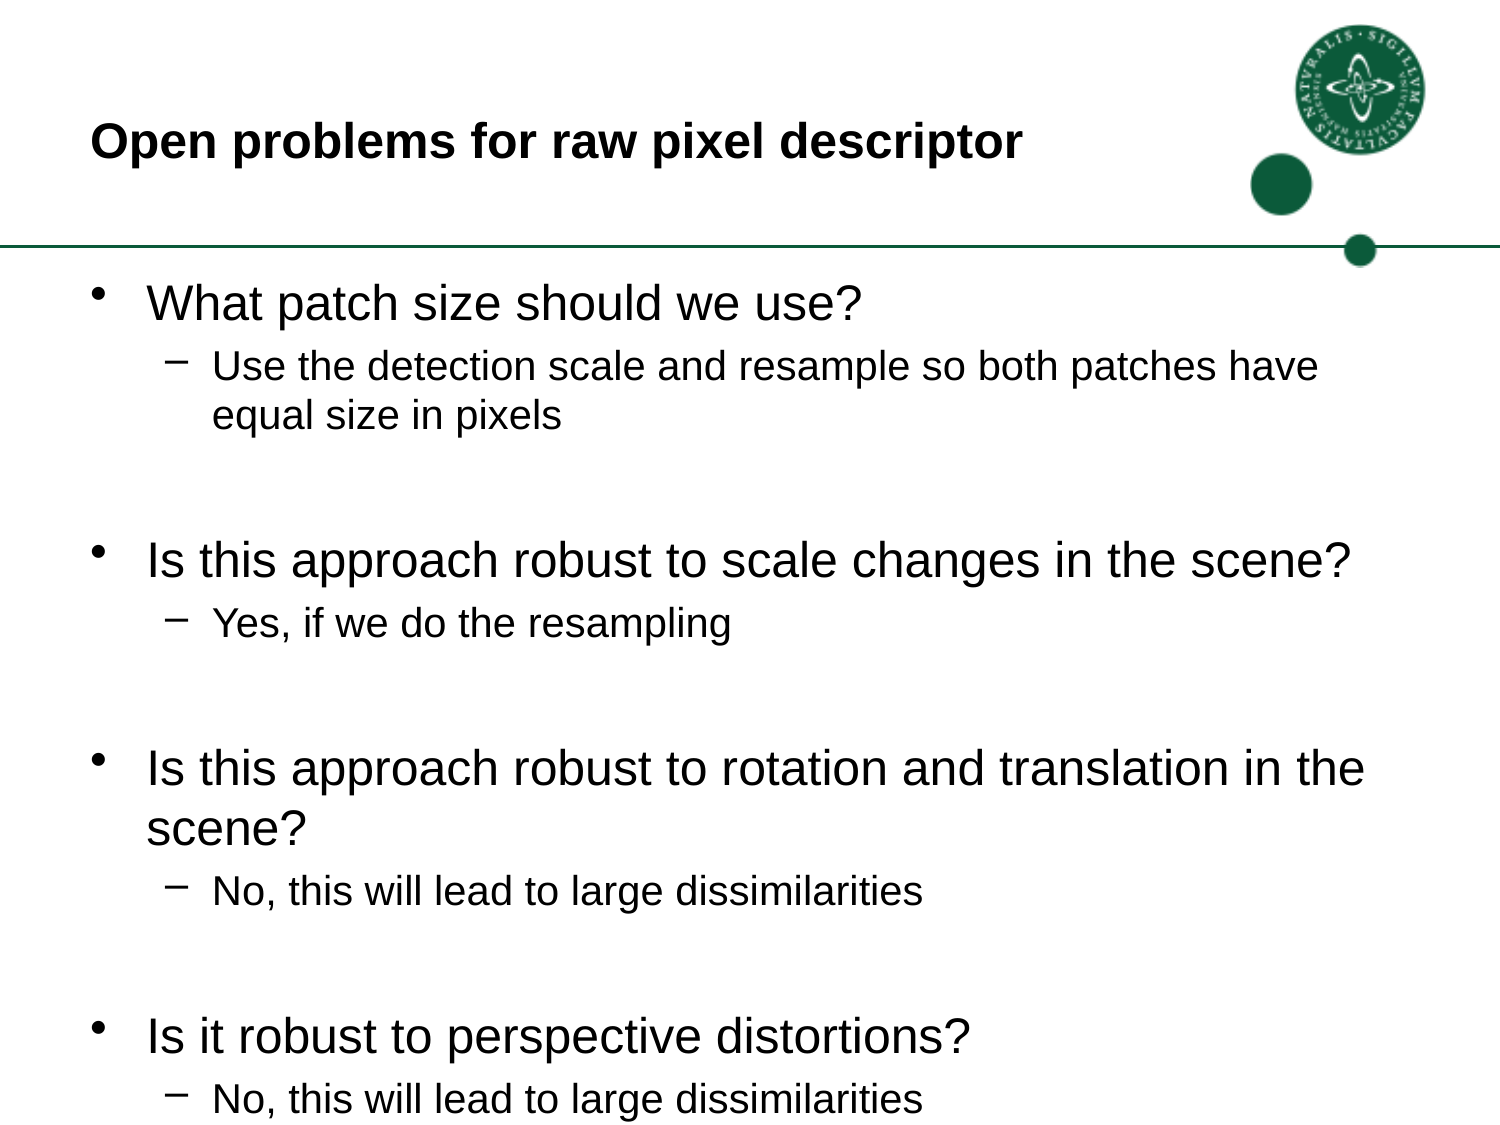

# Open problems for raw pixel descriptor
What patch size should we use?
Use the detection scale and resample so both patches have equal size in pixels

Is this approach robust to scale changes in the scene?
Yes, if we do the resampling

Is this approach robust to rotation and translation in the scene?
No, this will lead to large dissimilarities

Is it robust to perspective distortions?
No, this will lead to large dissimilarities